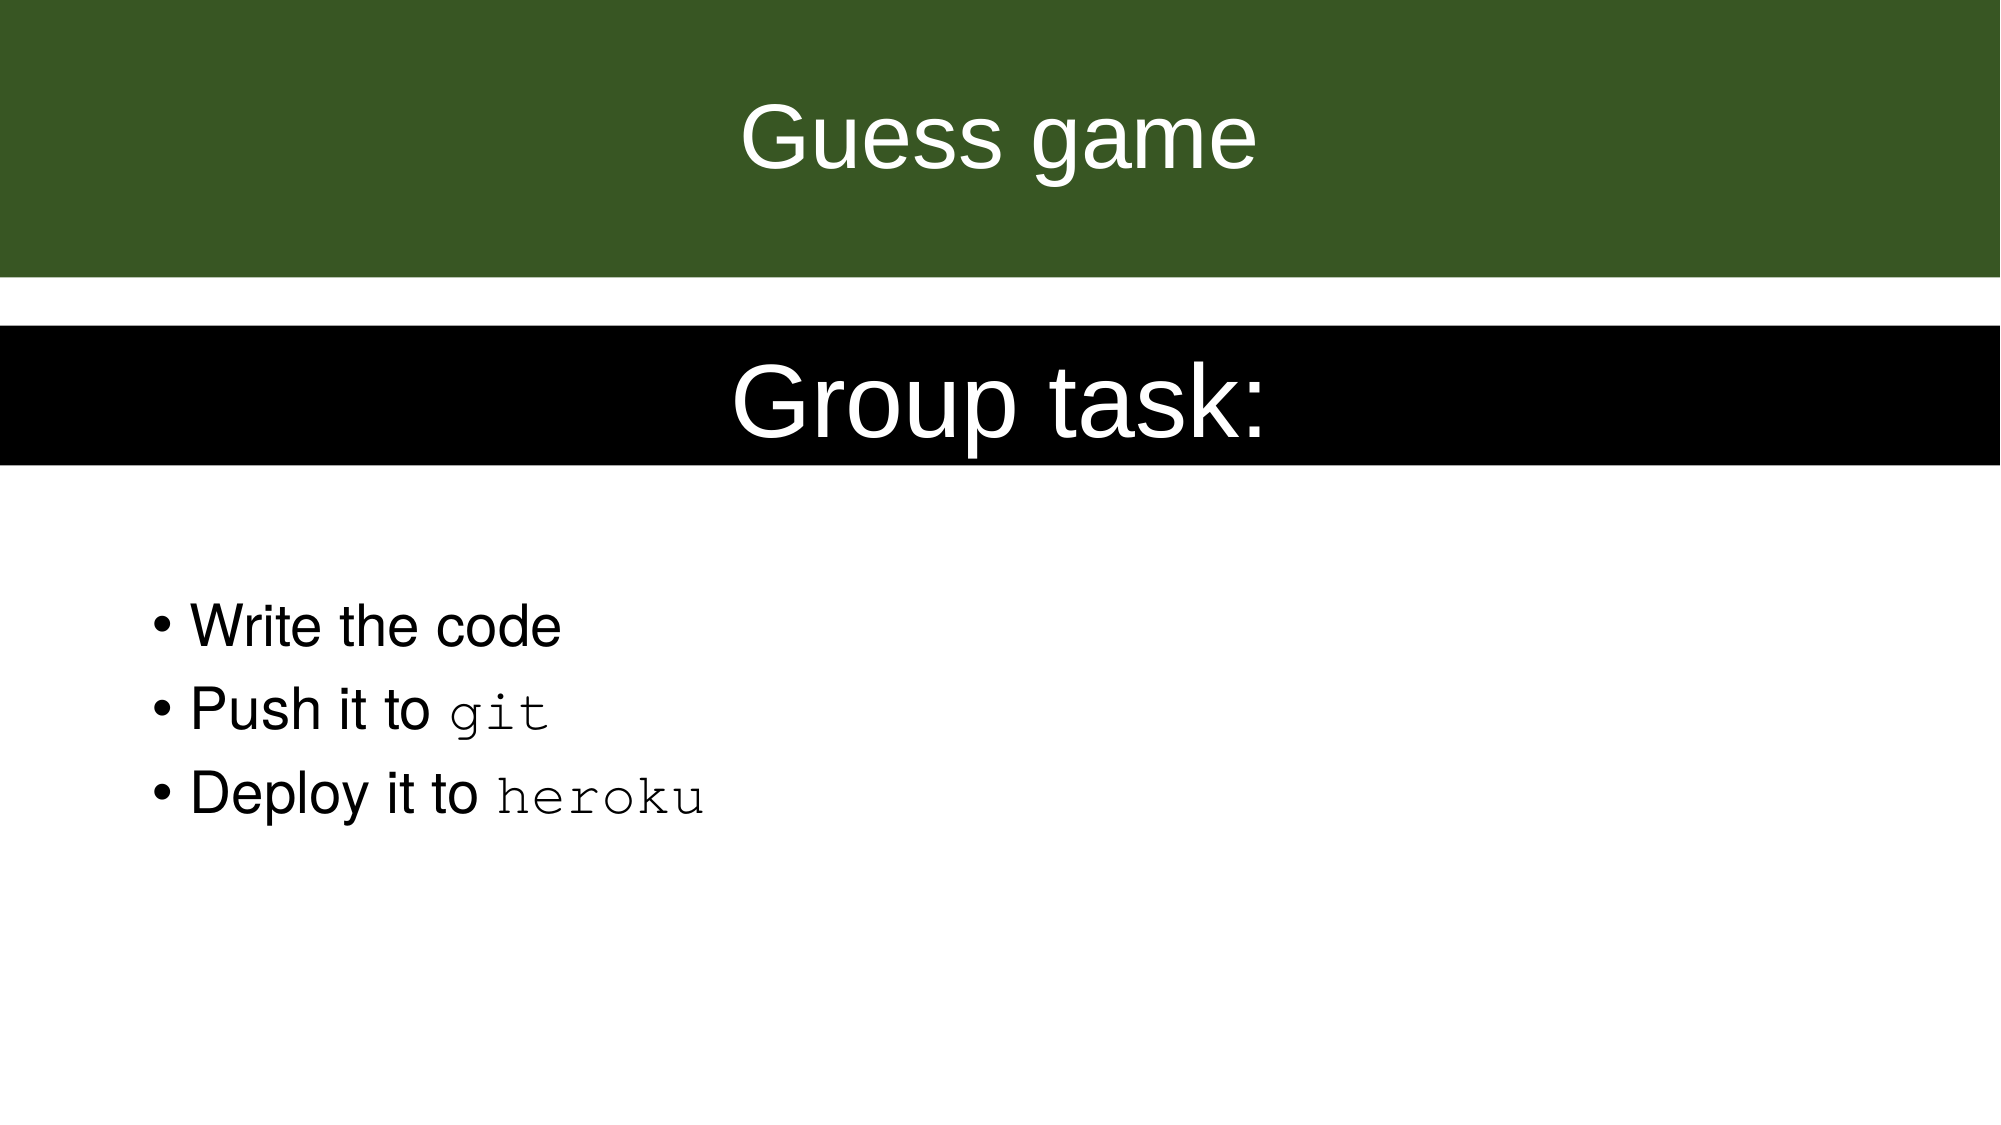

# Guess game
Write the code
Push it to git
Deploy it to heroku